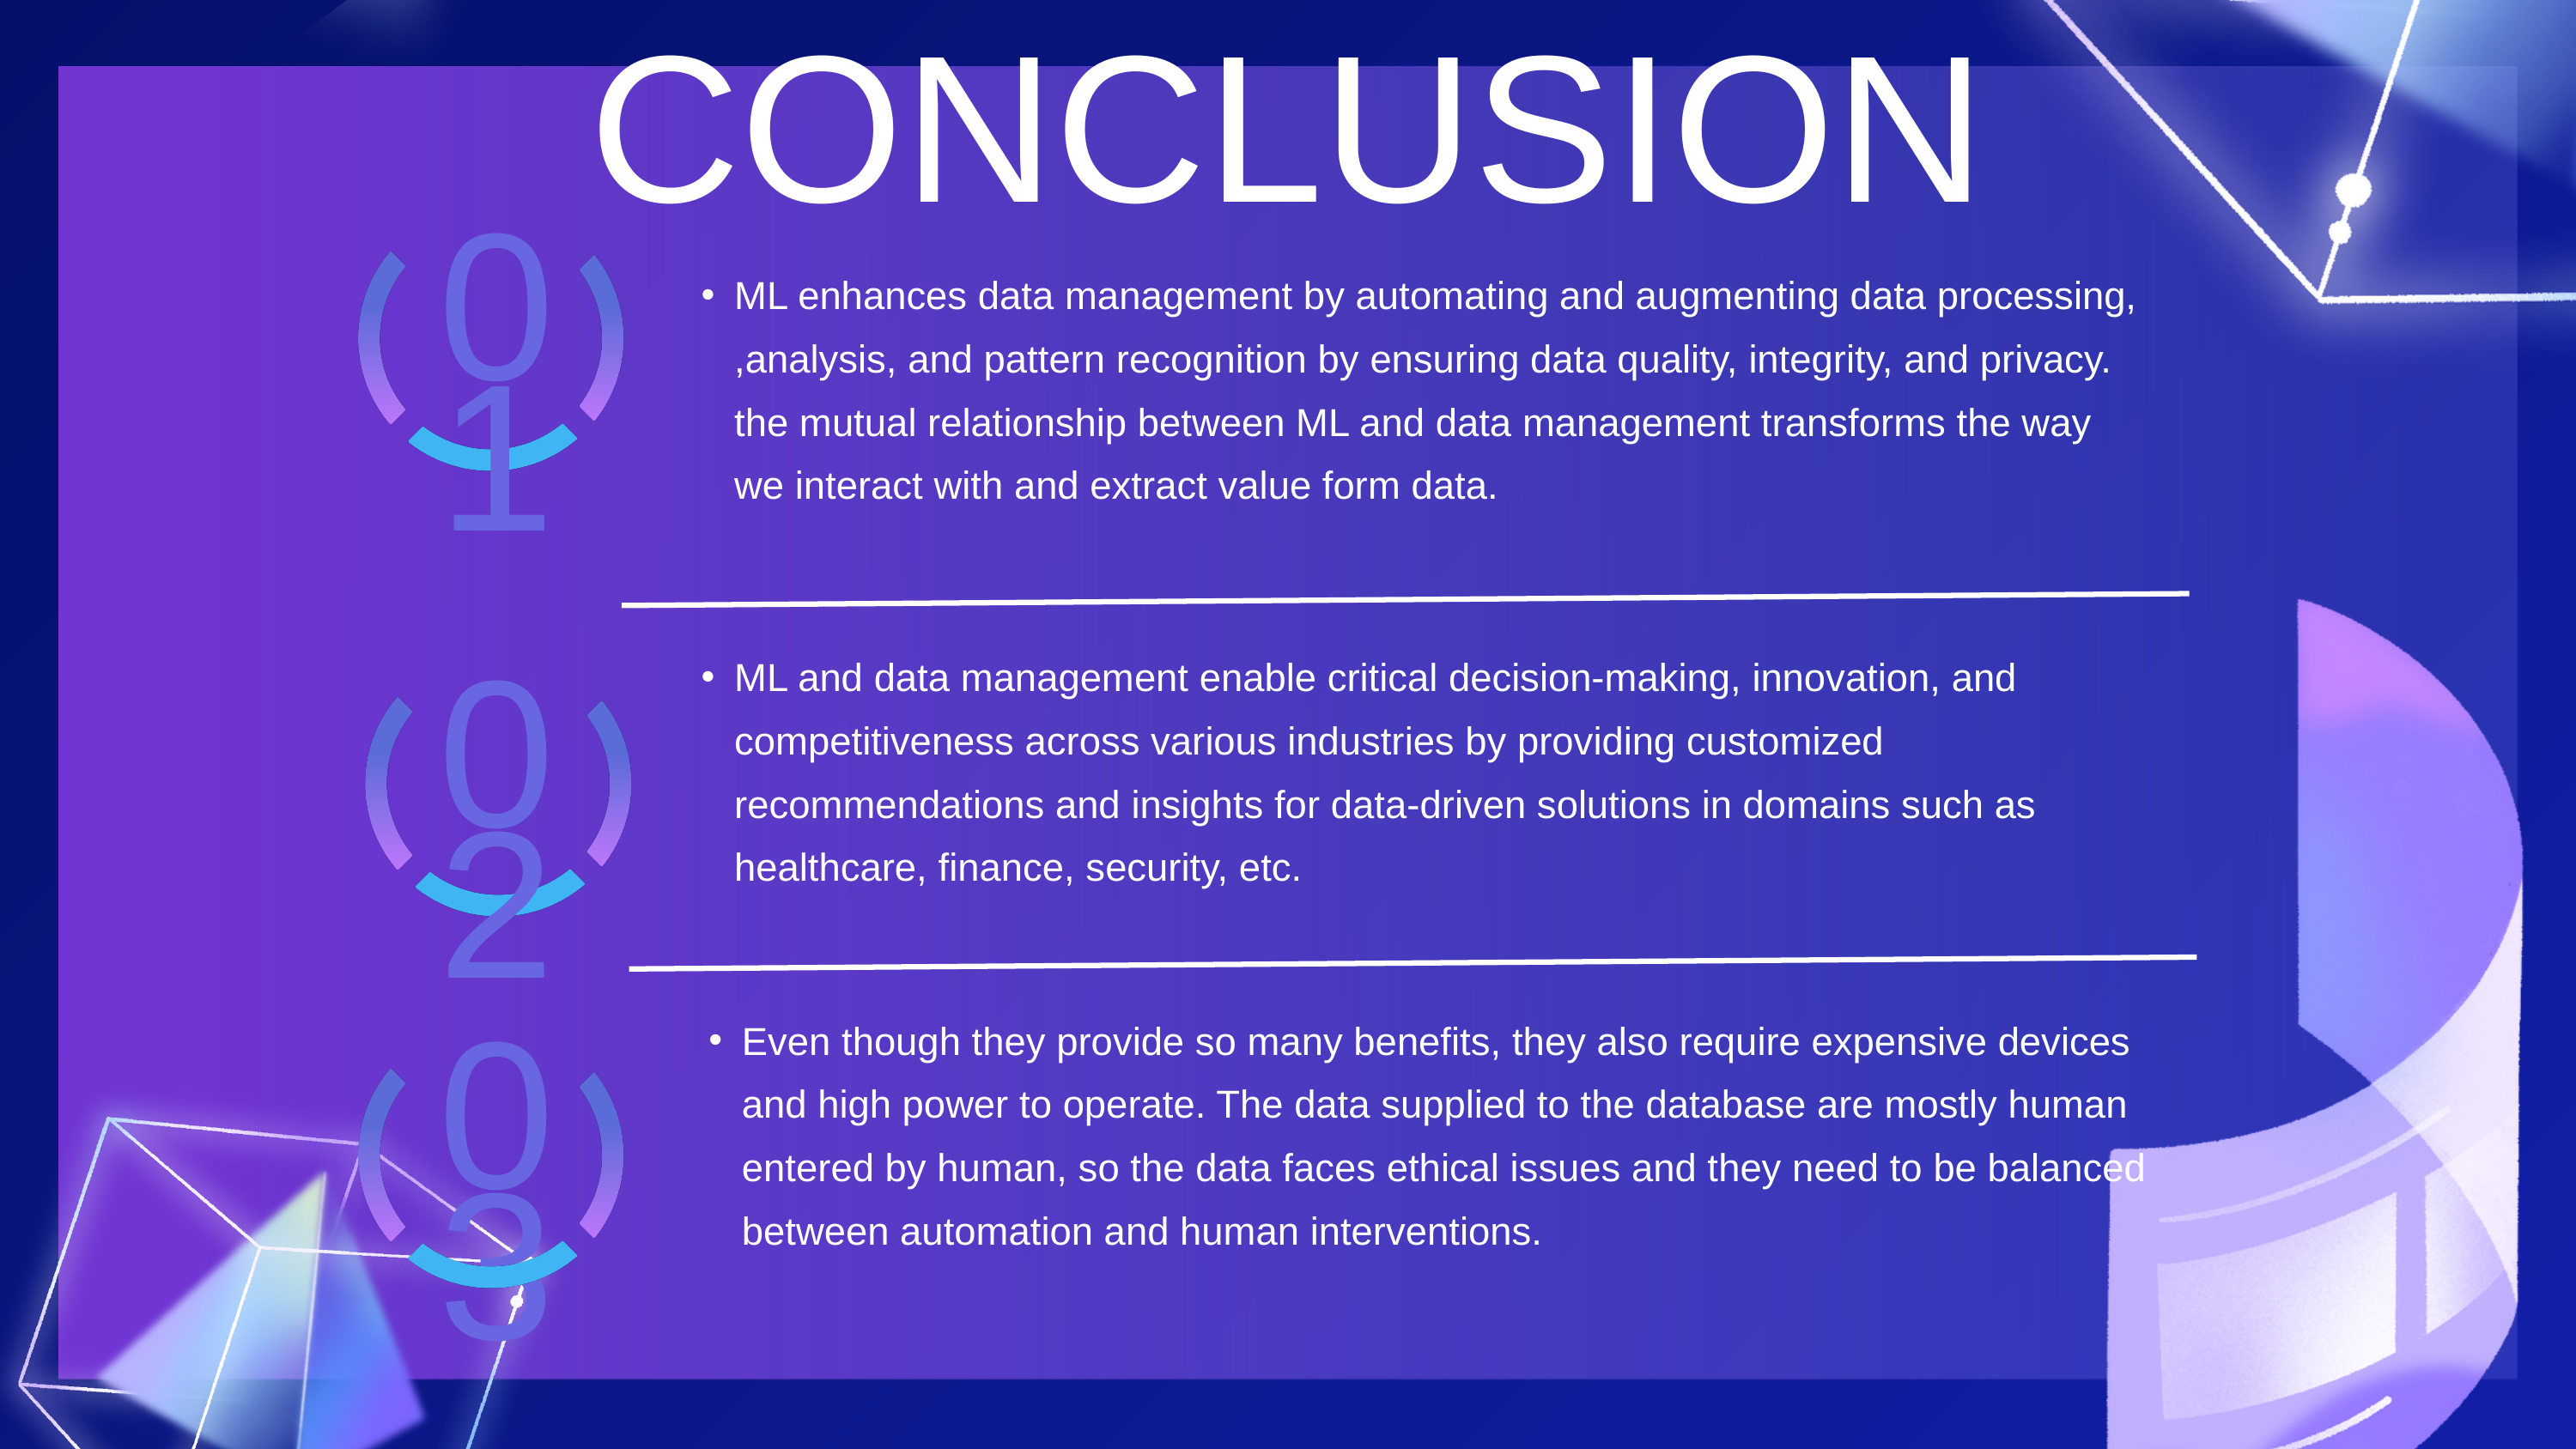

CONCLUSION

ML enhances data management by automating and augmenting data processing, ,analysis, and pattern recognition by ensuring data quality, integrity, and privacy. the mutual relationship between ML and data management transforms the way we interact with and extract value form data.
01

ML and data management enable critical decision-making, innovation, and competitiveness across various industries by providing customized recommendations and insights for data-driven solutions in domains such as healthcare, finance, security, etc.

02

Even though they provide so many benefits, they also require expensive devices and high power to operate. The data supplied to the database are mostly human entered by human, so the data faces ethical issues and they need to be balanced between automation and human interventions.

03